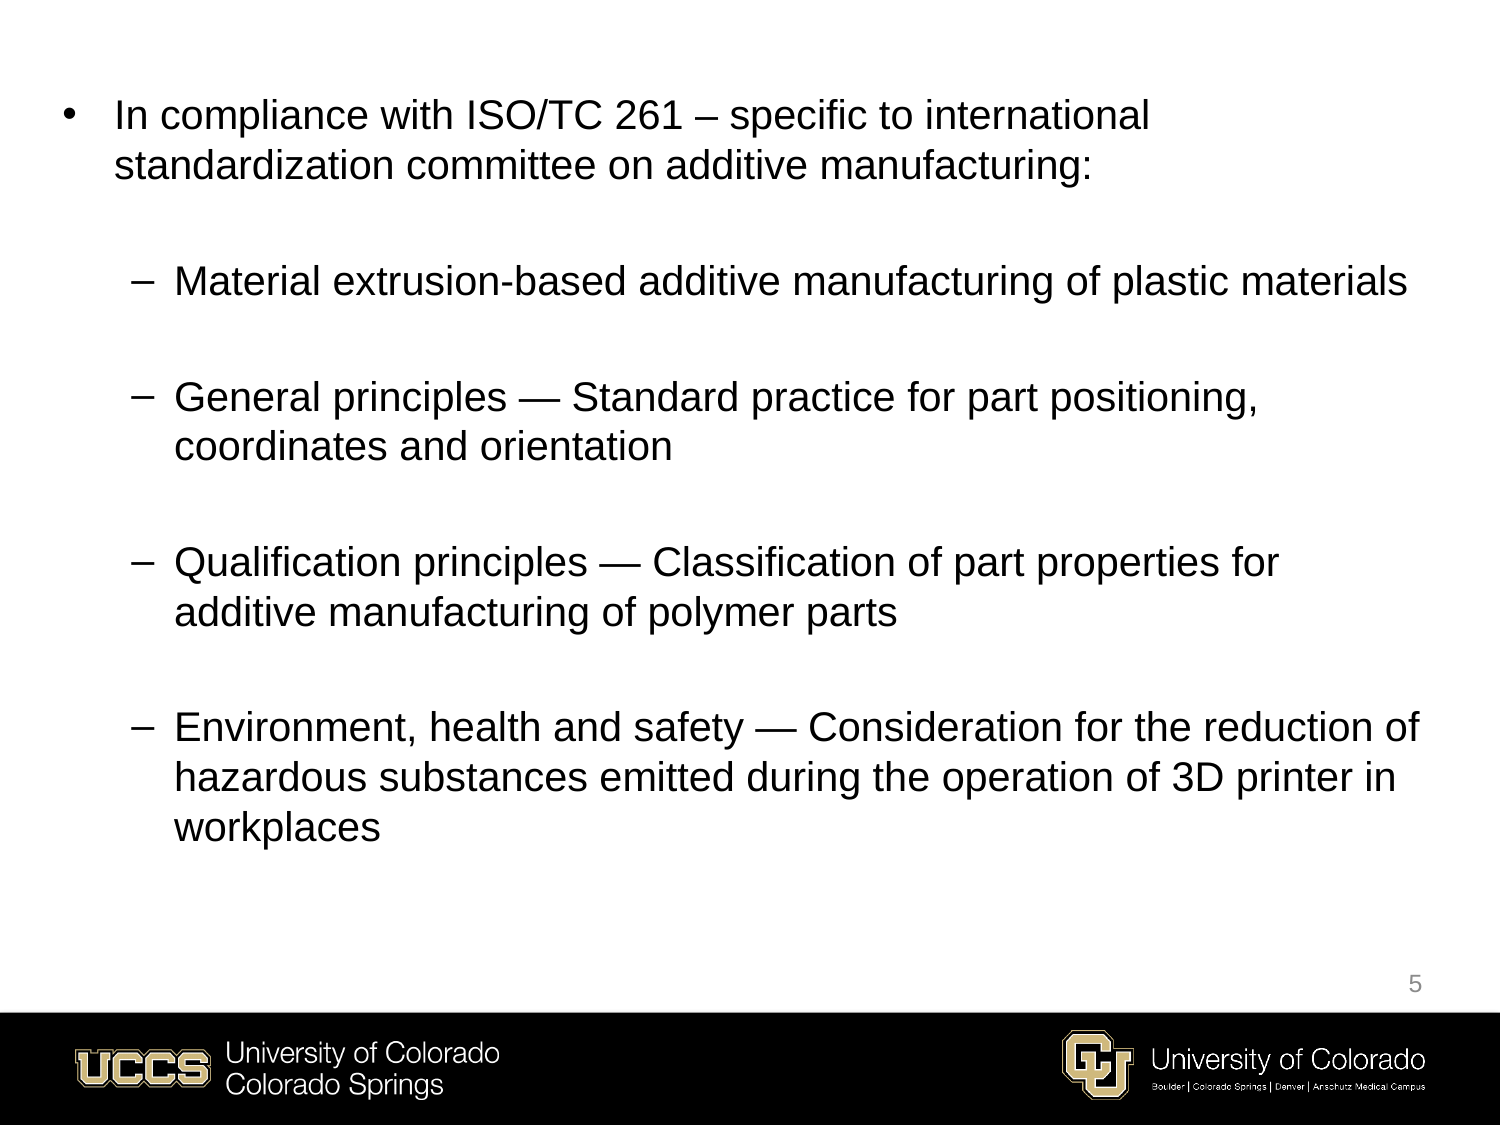

In compliance with ISO/TC 261 – specific to international standardization committee on additive manufacturing:

Material extrusion-based additive manufacturing of plastic materials

General principles — Standard practice for part positioning, coordinates and orientation

Qualification principles — Classification of part properties for additive manufacturing of polymer parts

Environment, health and safety — Consideration for the reduction of hazardous substances emitted during the operation of 3D printer in workplaces
5